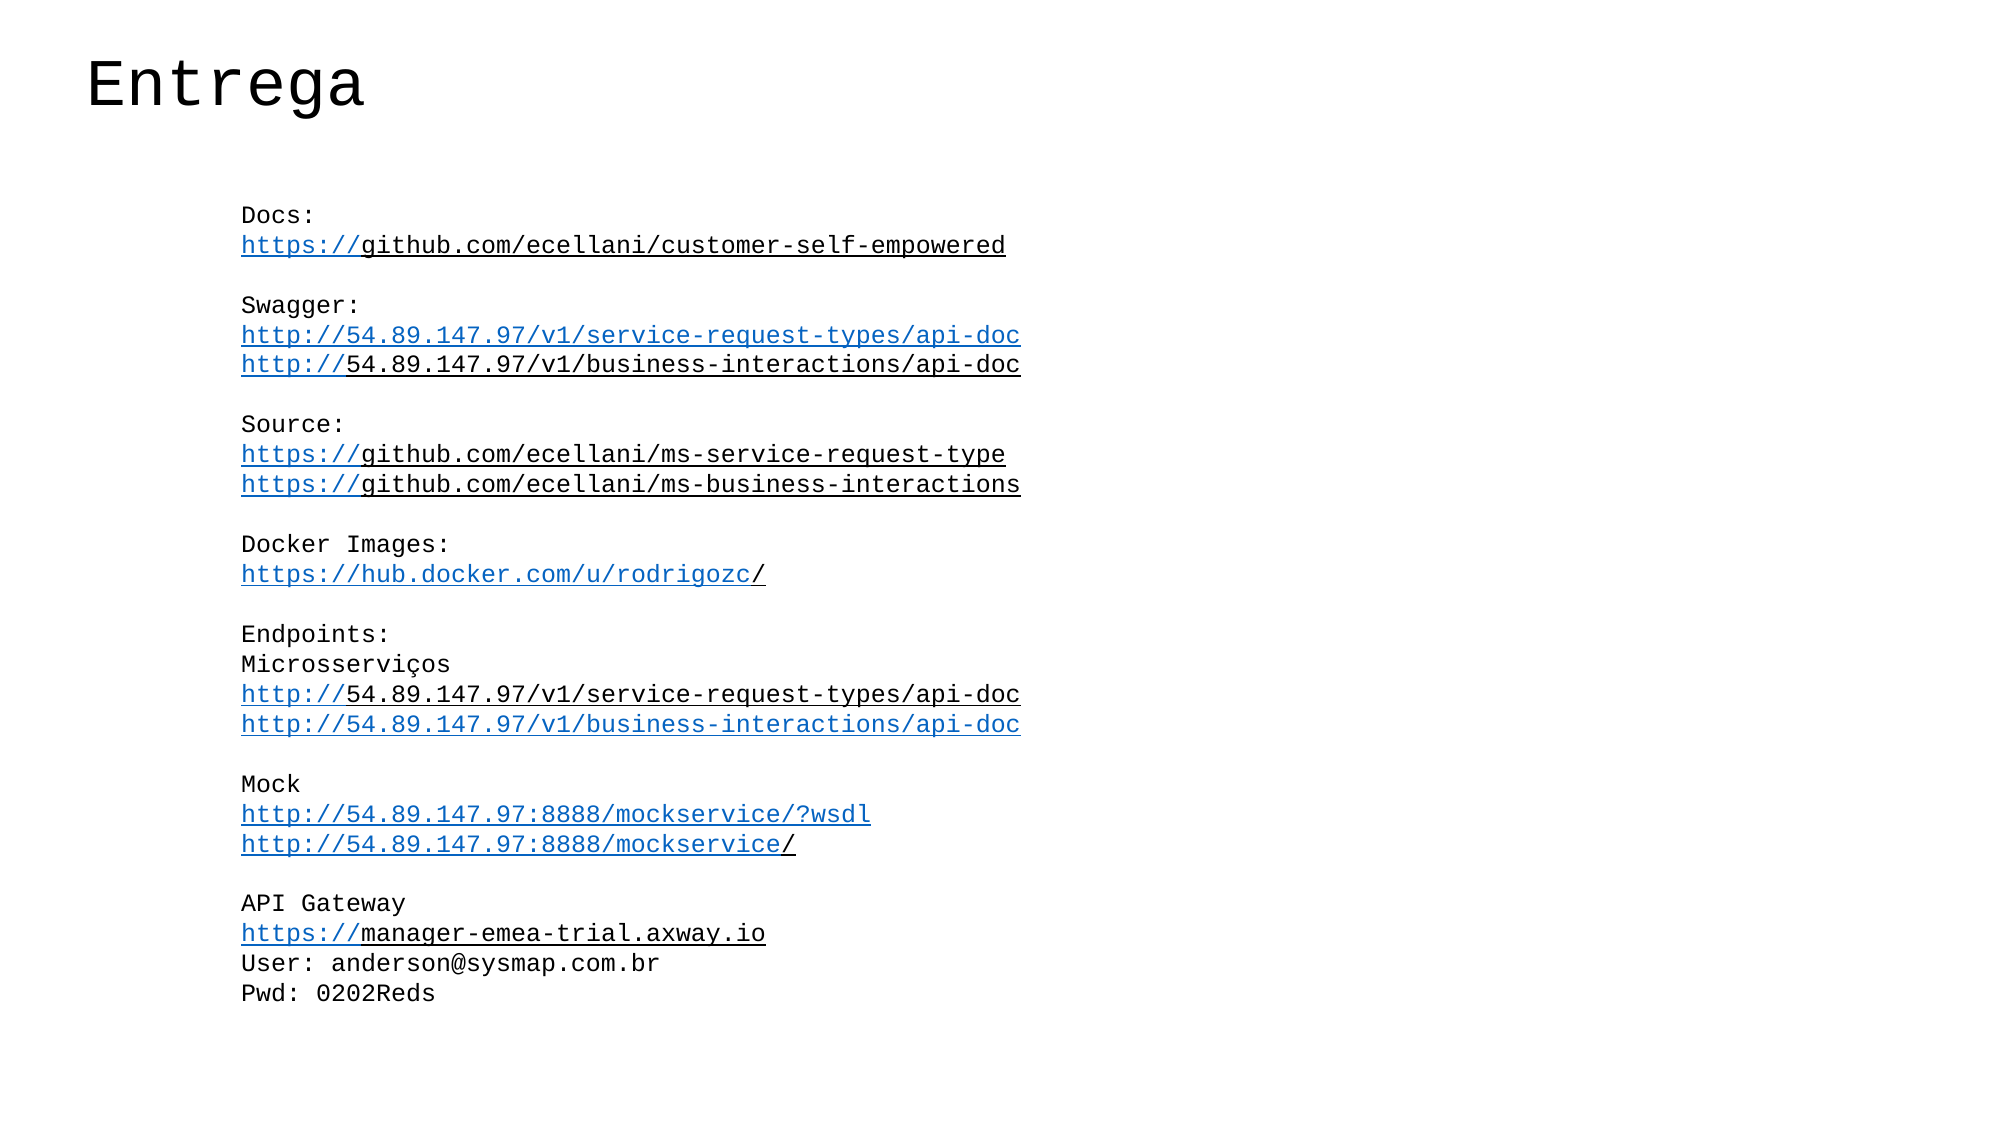

Entrega
Docs:
https://github.com/ecellani/customer-self-empowered

Swagger:
http://54.89.147.97/v1/service-request-types/api-doc
http://54.89.147.97/v1/business-interactions/api-doc

Source:
https://github.com/ecellani/ms-service-request-type
https://github.com/ecellani/ms-business-interactions

Docker Images:
https://hub.docker.com/u/rodrigozc/

Endpoints:
Microsserviços
http://54.89.147.97/v1/service-request-types/api-doc
http://54.89.147.97/v1/business-interactions/api-doc

Mock
http://54.89.147.97:8888/mockservice/?wsdl
http://54.89.147.97:8888/mockservice/

API Gateway
https://manager-emea-trial.axway.io
User: anderson@sysmap.com.br
Pwd: 0202Reds